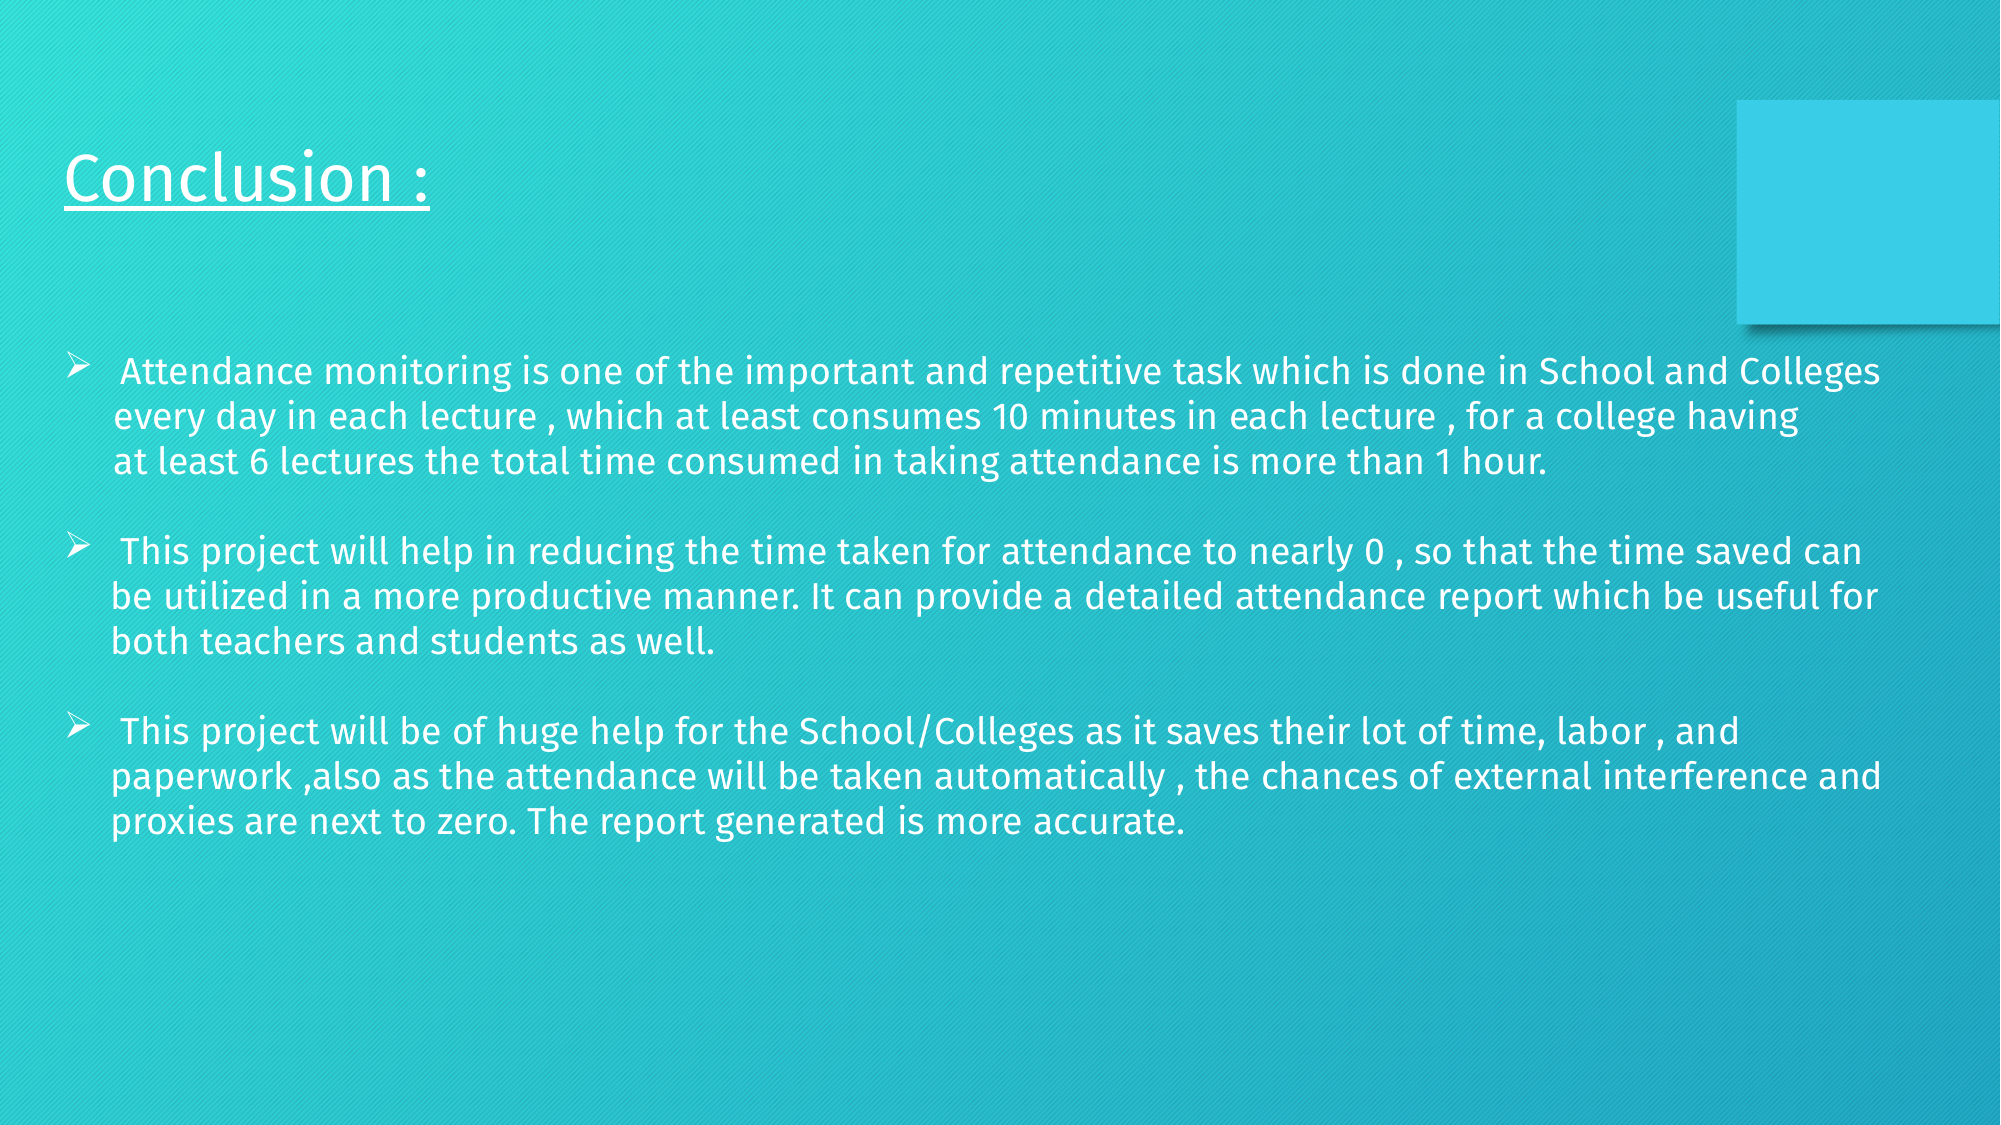

Conclusion :
 Attendance monitoring is one of the important and repetitive task which is done in School and Colleges
     every day in each lecture , which at least consumes 10 minutes in each lecture , for a college having
     at least 6 lectures the total time consumed in taking attendance is more than 1 hour.

 This project will help in reducing the time taken for attendance to nearly 0 , so that the time saved can be utilized in a more productive manner. It can provide a detailed attendance report which be useful for both teachers and students as well.

 This project will be of huge help for the School/Colleges as it saves their lot of time, labor , and paperwork ,also as the attendance will be taken automatically , the chances of external interference and proxies are next to zero. The report generated is more accurate.